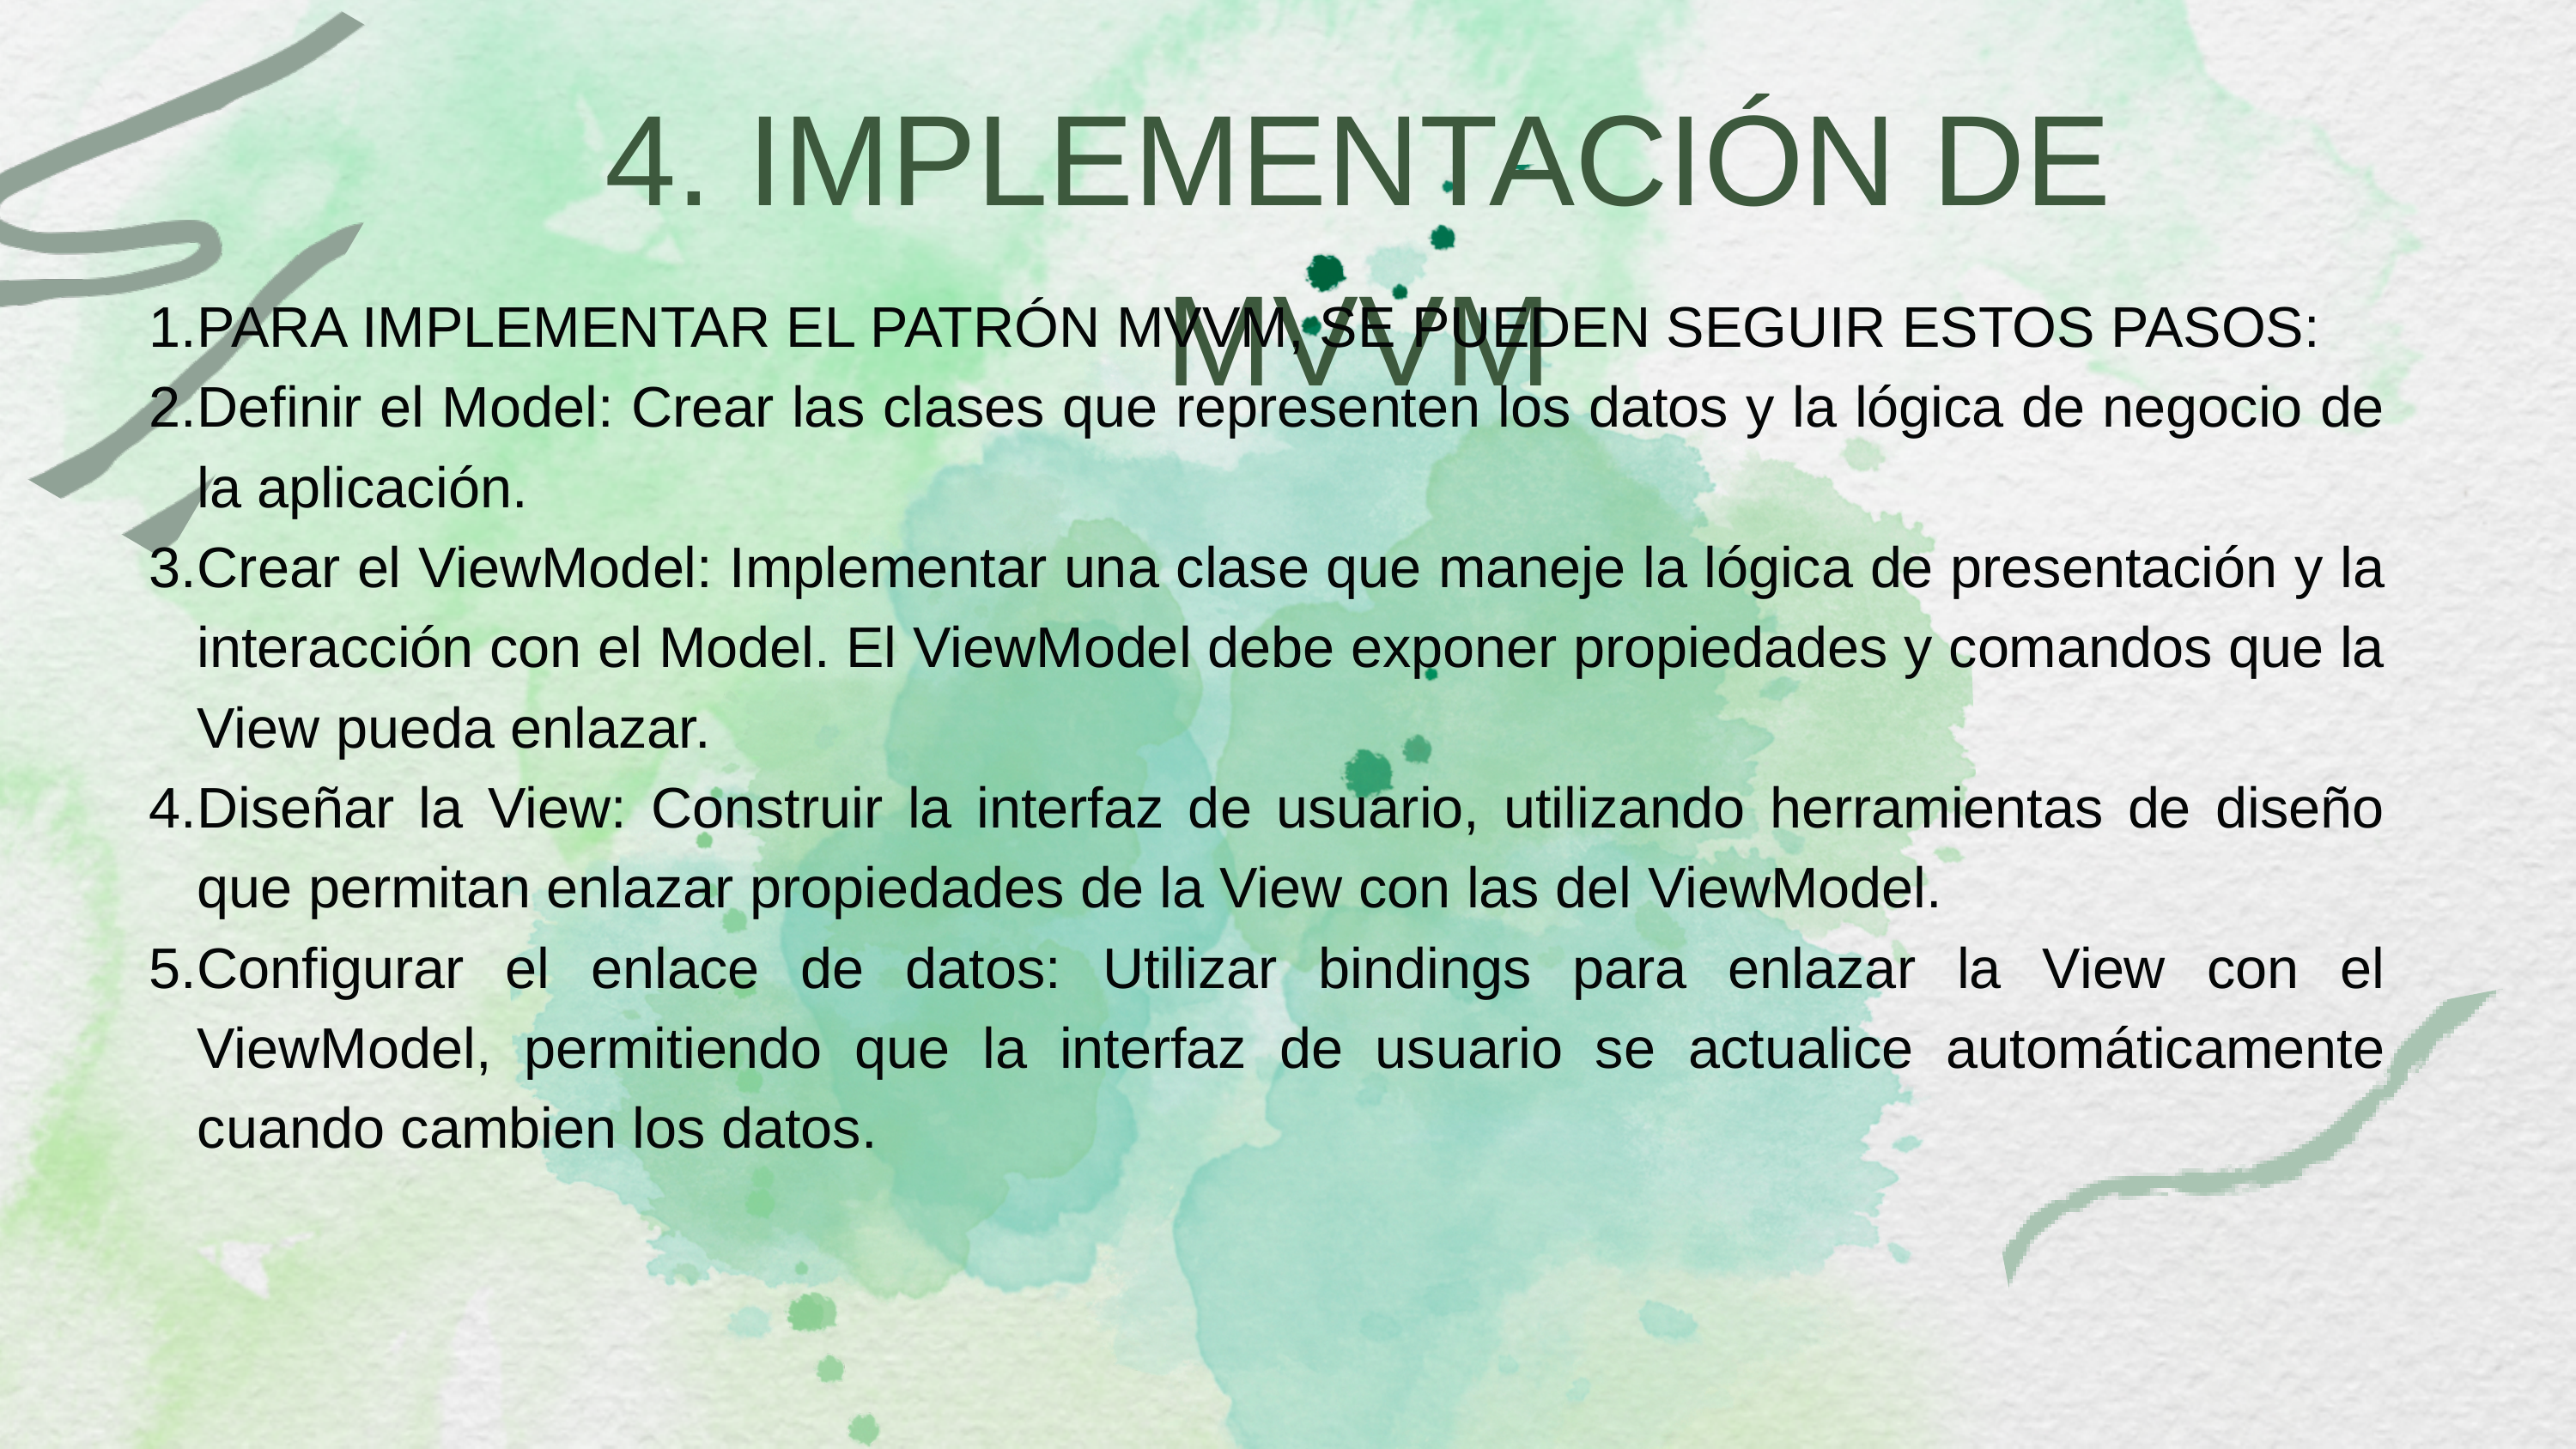

4. IMPLEMENTACIÓN DE MVVM

PARA IMPLEMENTAR EL PATRÓN MVVM, SE PUEDEN SEGUIR ESTOS PASOS:
Definir el Model: Crear las clases que representen los datos y la lógica de negocio de la aplicación.
Crear el ViewModel: Implementar una clase que maneje la lógica de presentación y la interacción con el Model. El ViewModel debe exponer propiedades y comandos que la View pueda enlazar.
Diseñar la View: Construir la interfaz de usuario, utilizando herramientas de diseño que permitan enlazar propiedades de la View con las del ViewModel.
Configurar el enlace de datos: Utilizar bindings para enlazar la View con el ViewModel, permitiendo que la interfaz de usuario se actualice automáticamente cuando cambien los datos.